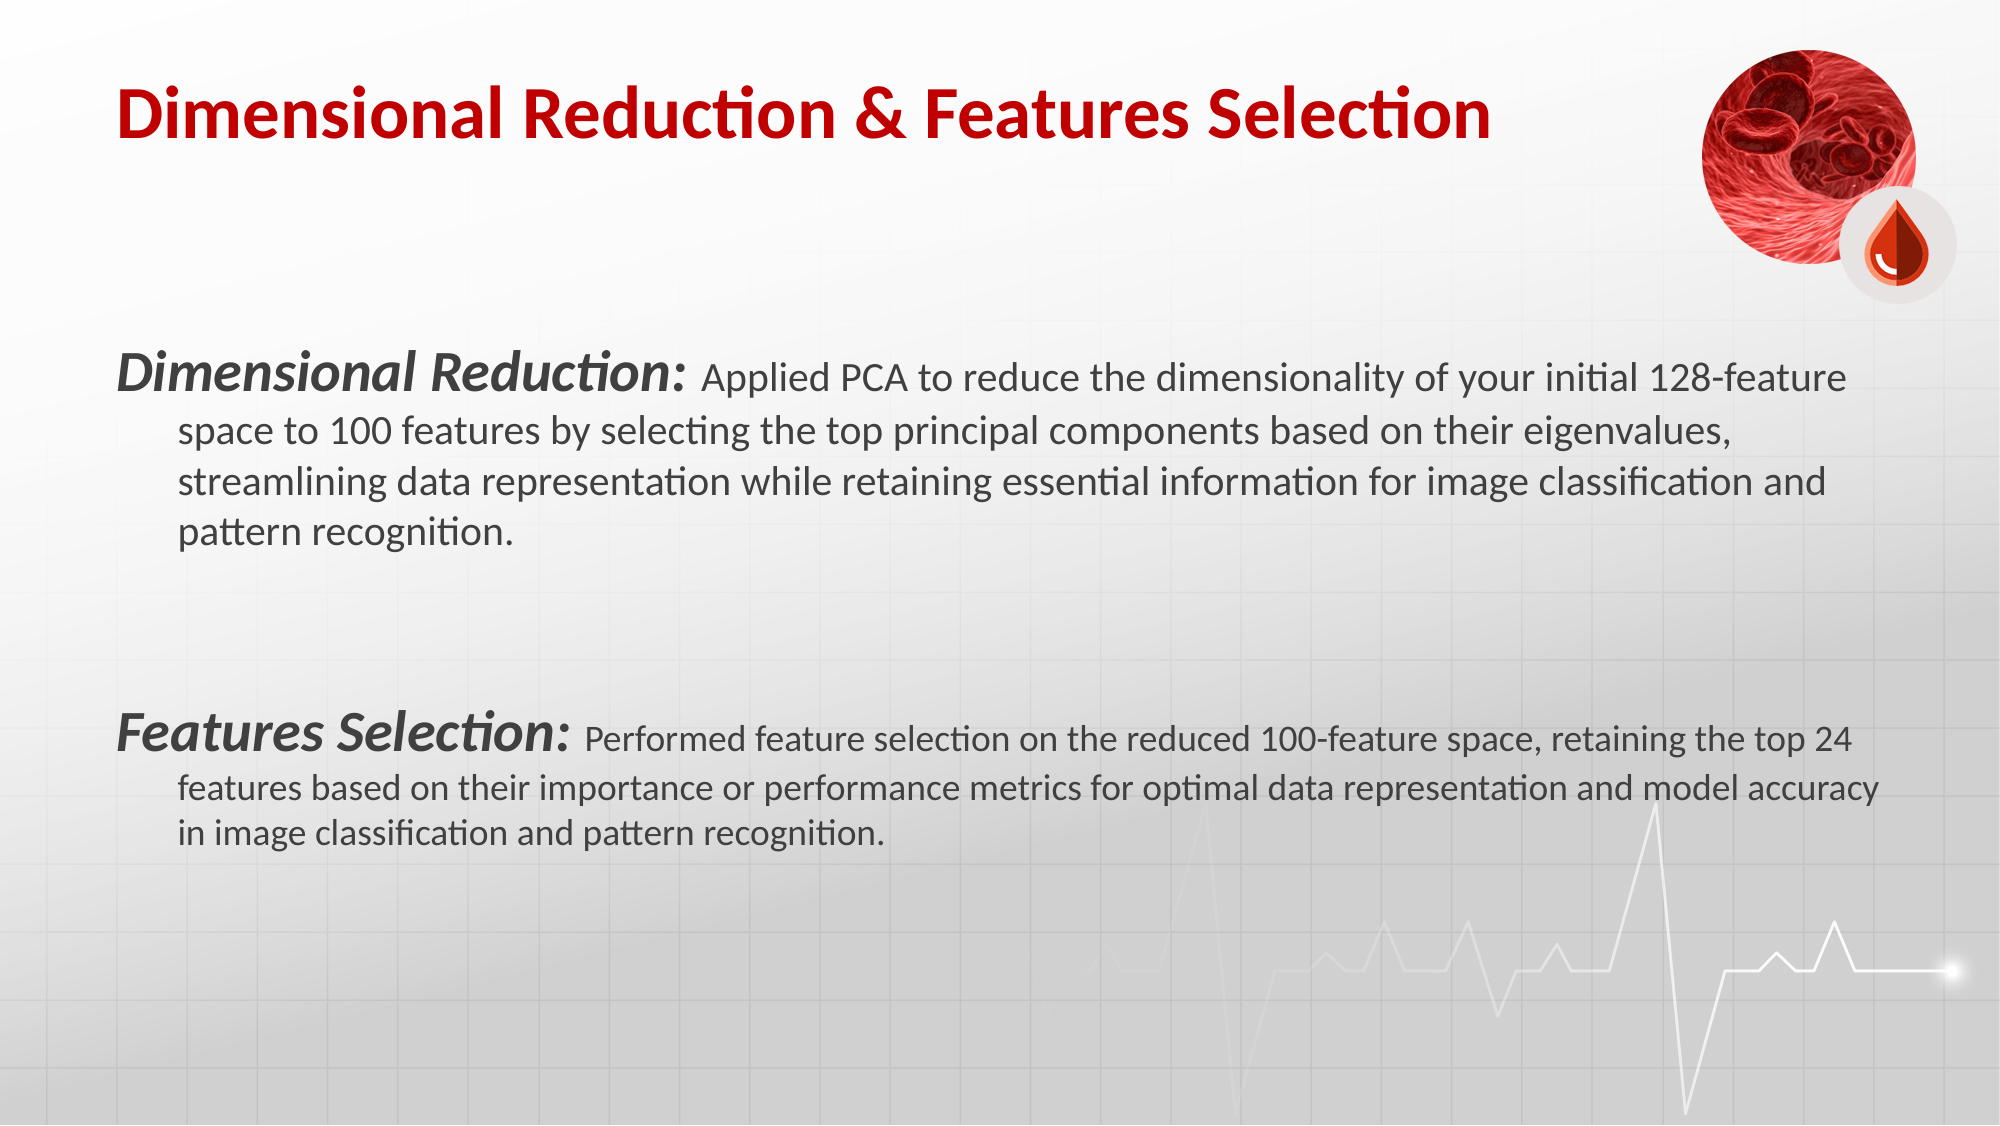

# Dimensional Reduction & Features Selection

Dimensional Reduction: Applied PCA to reduce the dimensionality of your initial 128-feature space to 100 features by selecting the top principal components based on their eigenvalues, streamlining data representation while retaining essential information for image classification and pattern recognition.

Features Selection: Performed feature selection on the reduced 100-feature space, retaining the top 24 features based on their importance or performance metrics for optimal data representation and model accuracy in image classification and pattern recognition.